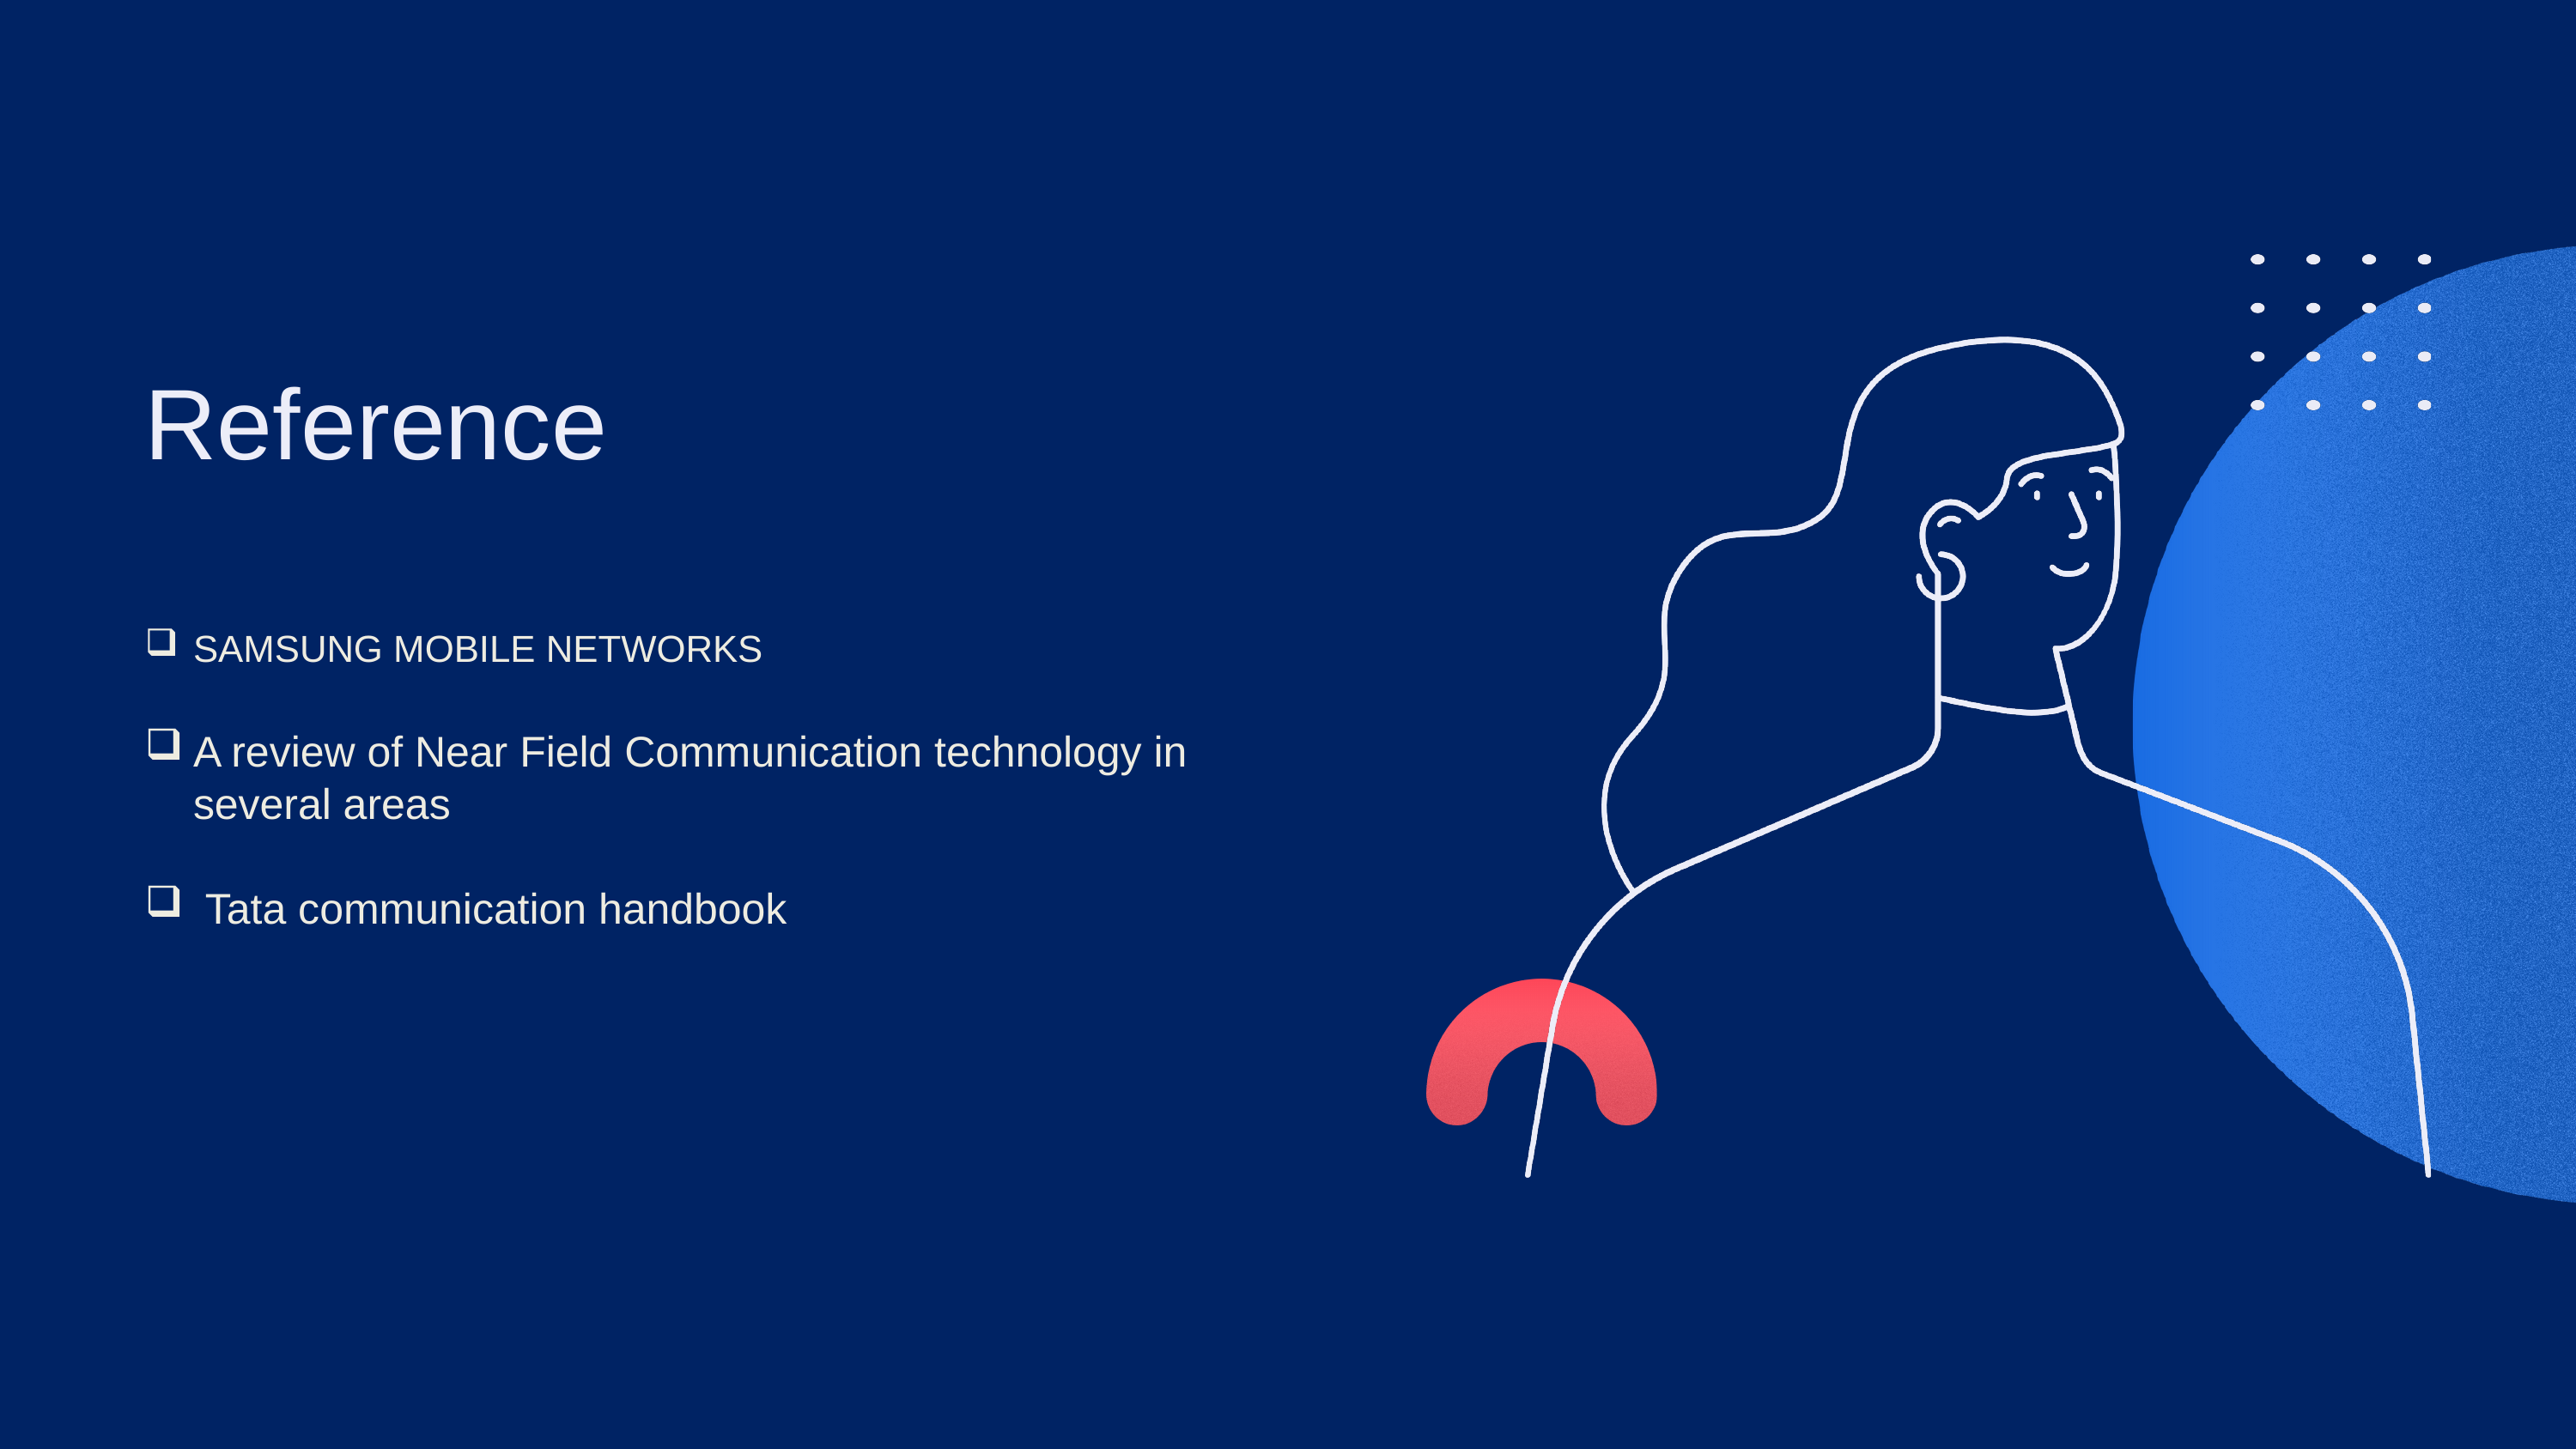

Reference
SAMSUNG MOBILE NETWORKS

A review of Near Field Communication technology in several areas

 Tata communication handbook